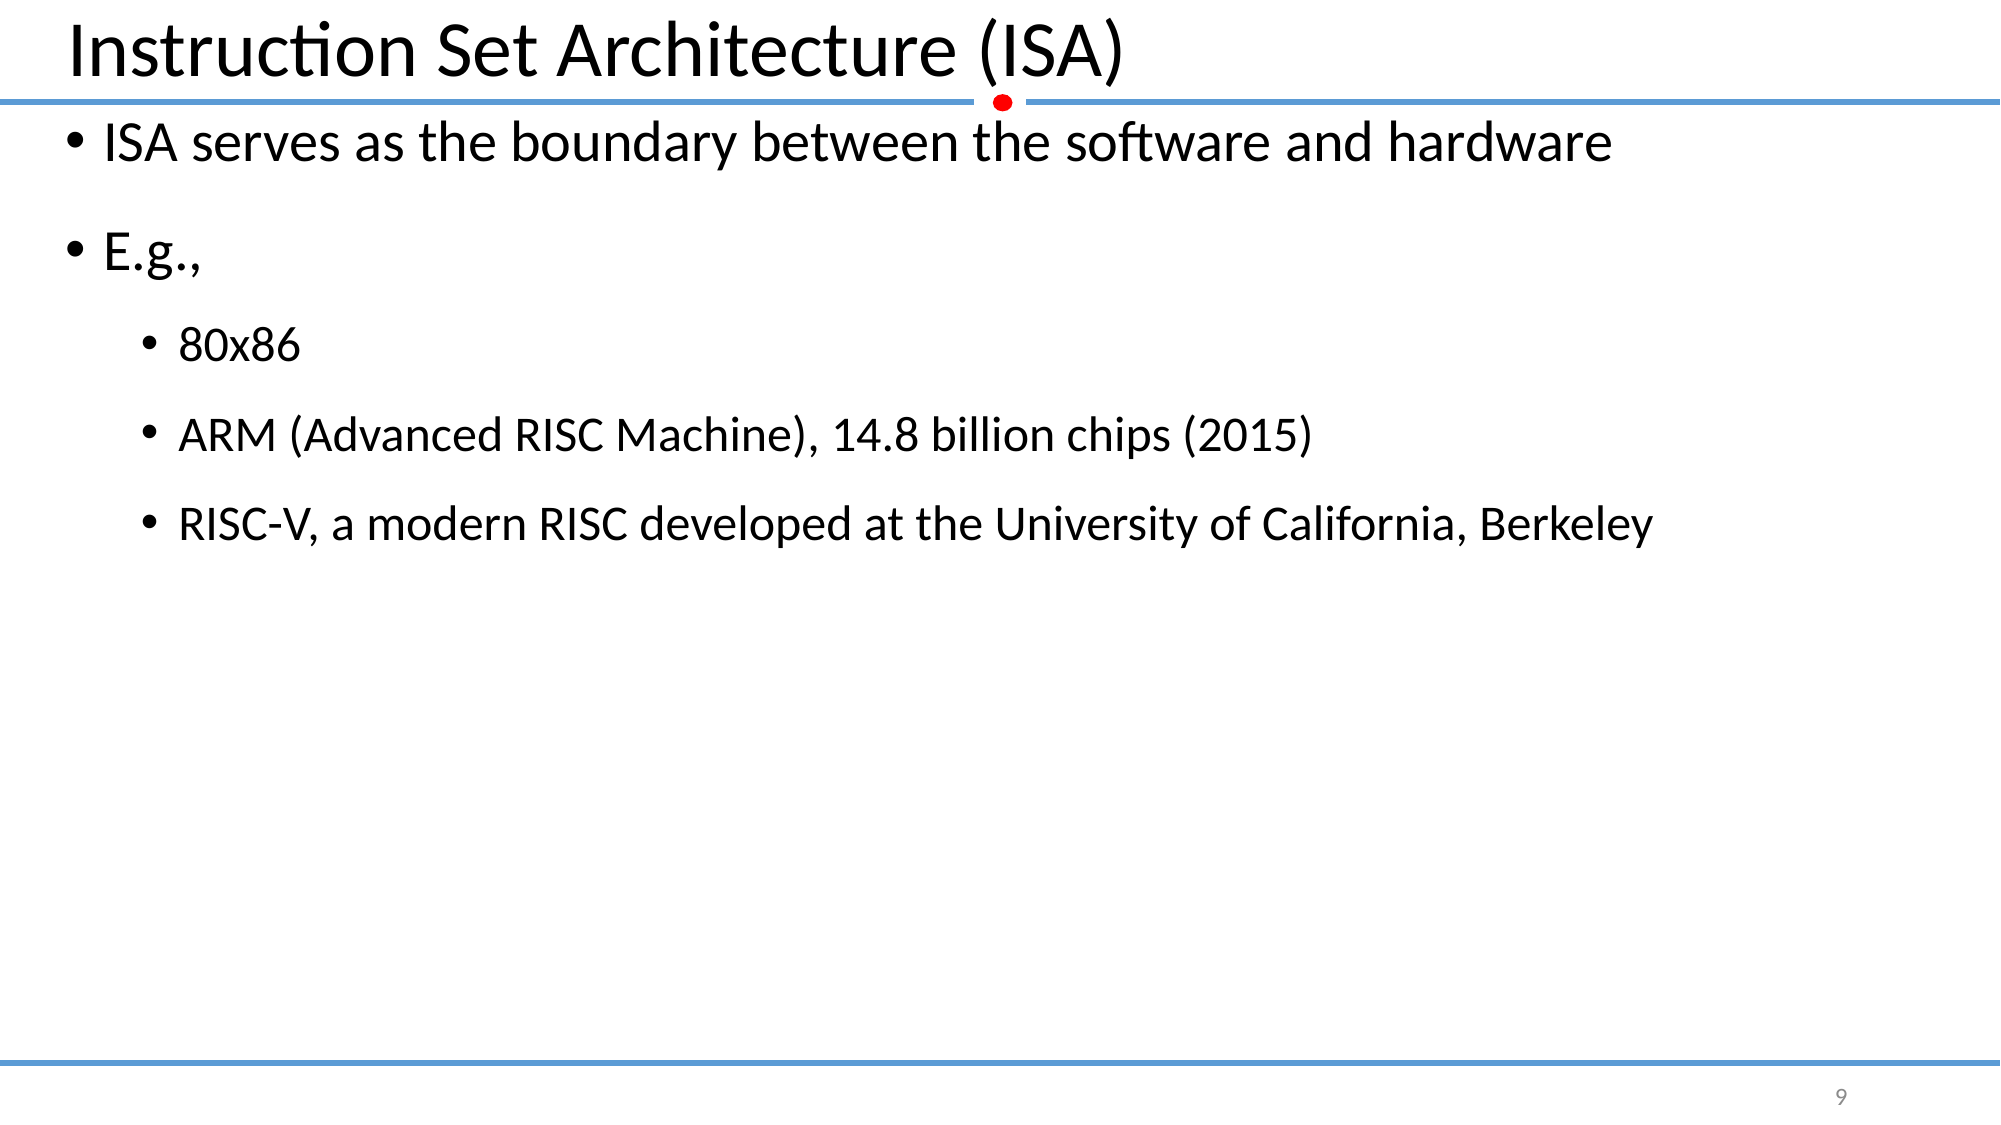

# Instruction Set Architecture (ISA)
ISA serves as the boundary between the software and hardware
E.g.,
80x86
ARM (Advanced RISC Machine), 14.8 billion chips (2015)
RISC-V, a modern RISC developed at the University of California, Berkeley
9